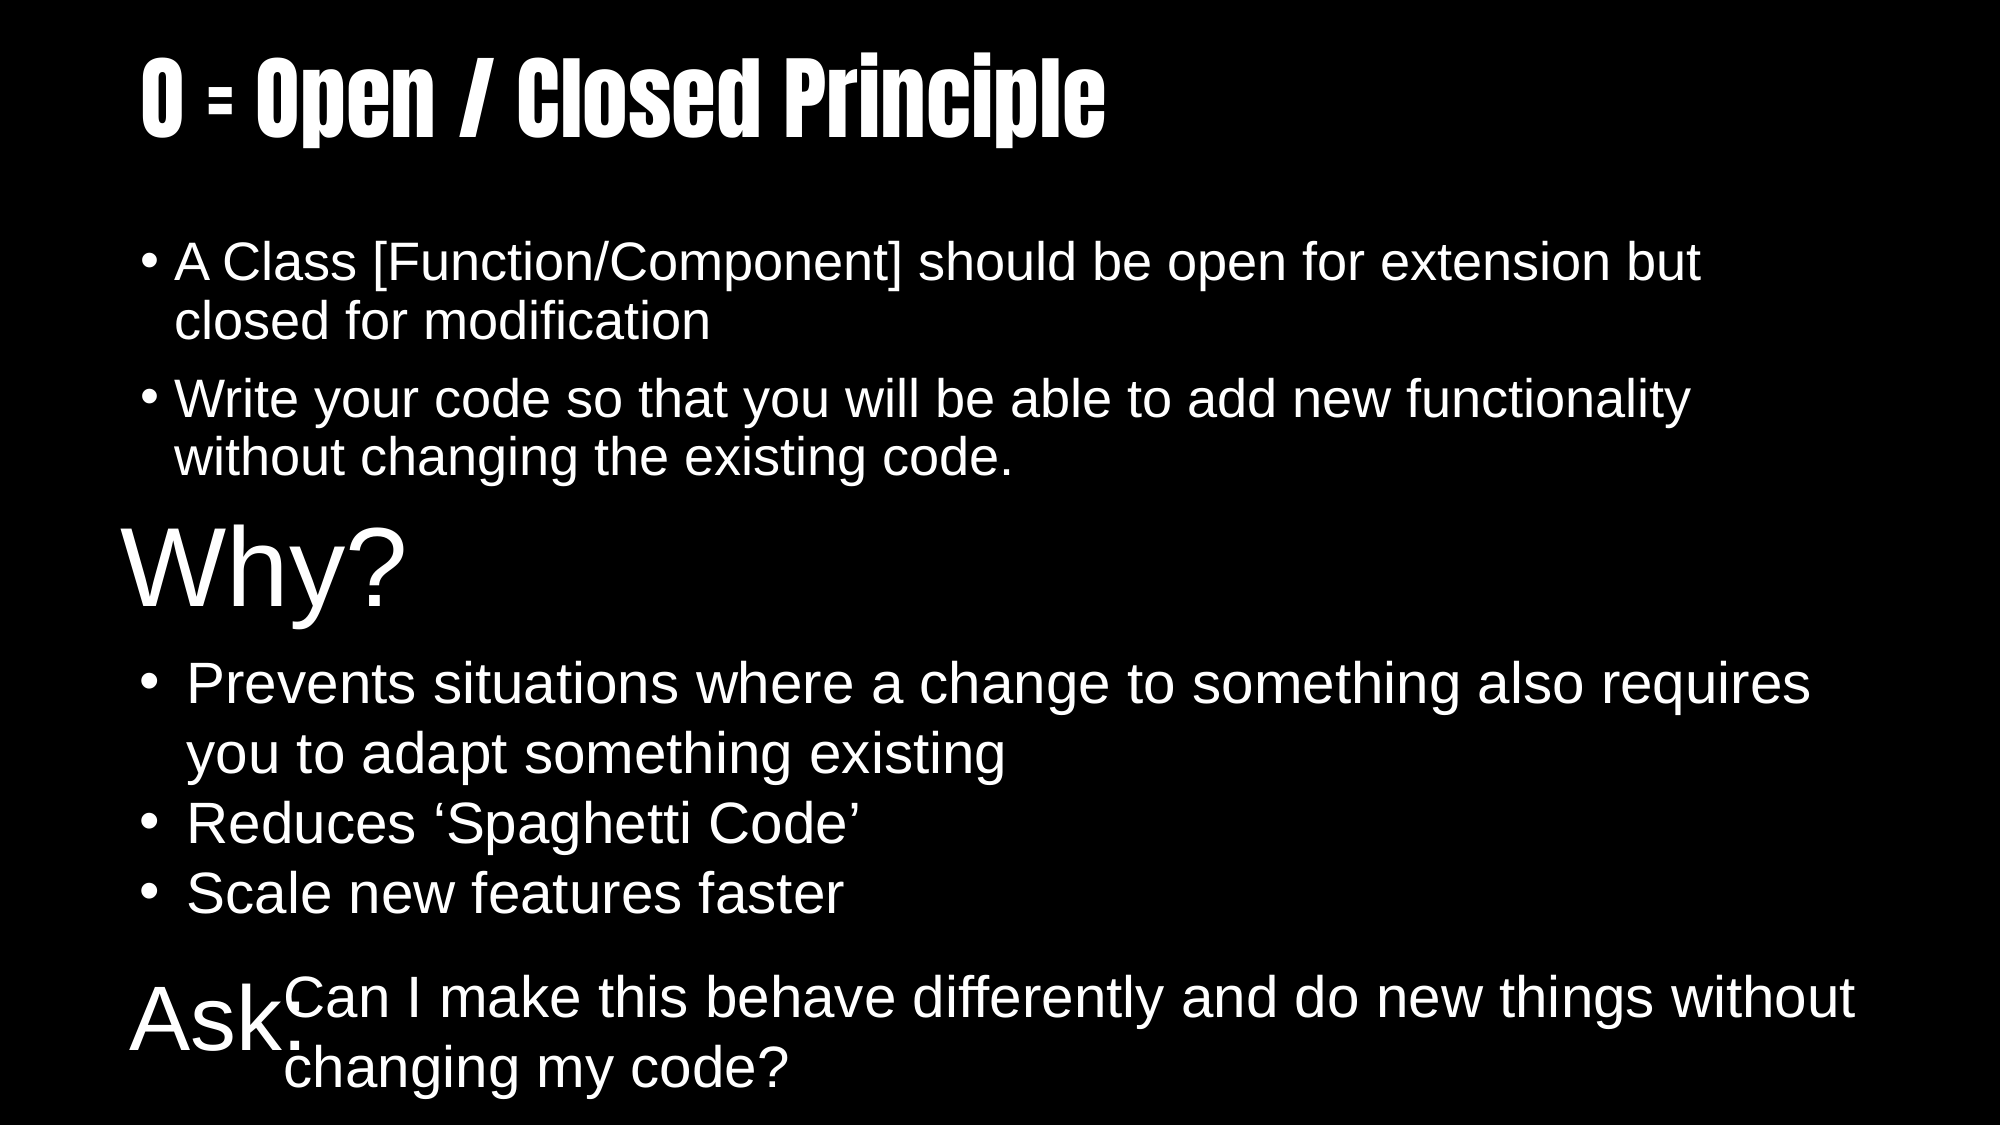

# O = Open / Closed Principle
A Class [Function/Component] should be open for extension but closed for modification
Write your code so that you will be able to add new functionality without changing the existing code.
Why?
Prevents situations where a change to something also requires you to adapt something existing
Reduces ‘Spaghetti Code’
Scale new features faster
Ask:
Can I make this behave differently and do new things without
changing my code?